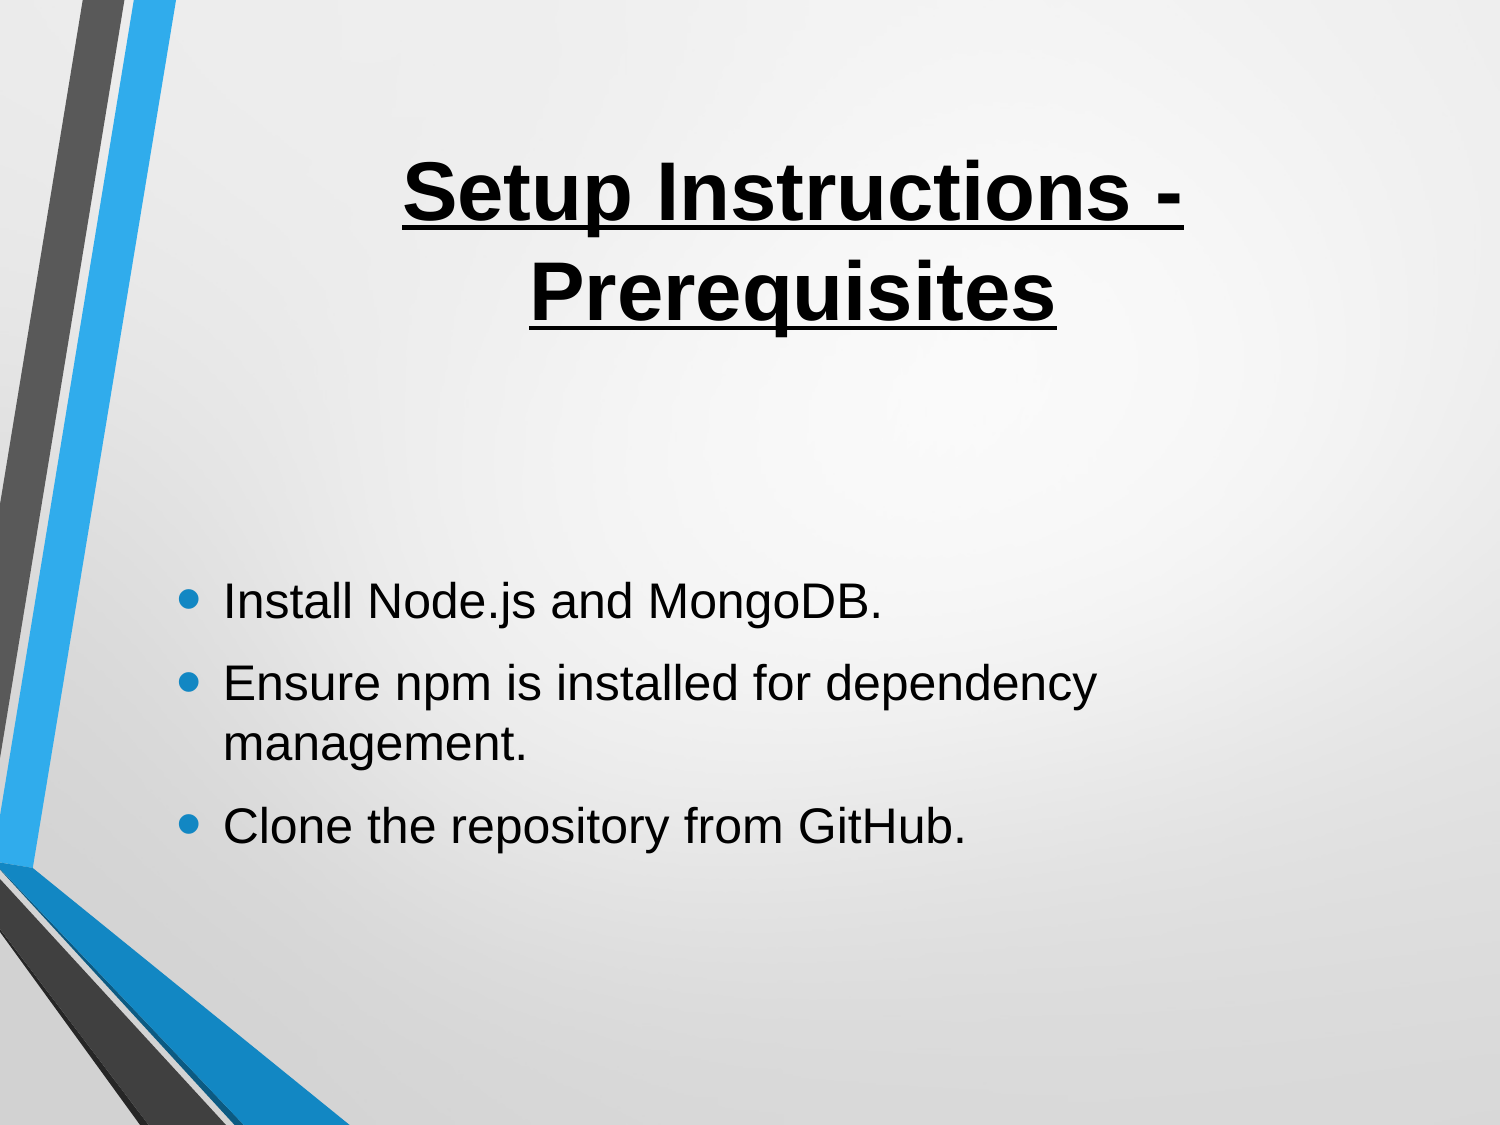

# Setup Instructions - Prerequisites
Install Node.js and MongoDB.
Ensure npm is installed for dependency management.
Clone the repository from GitHub.